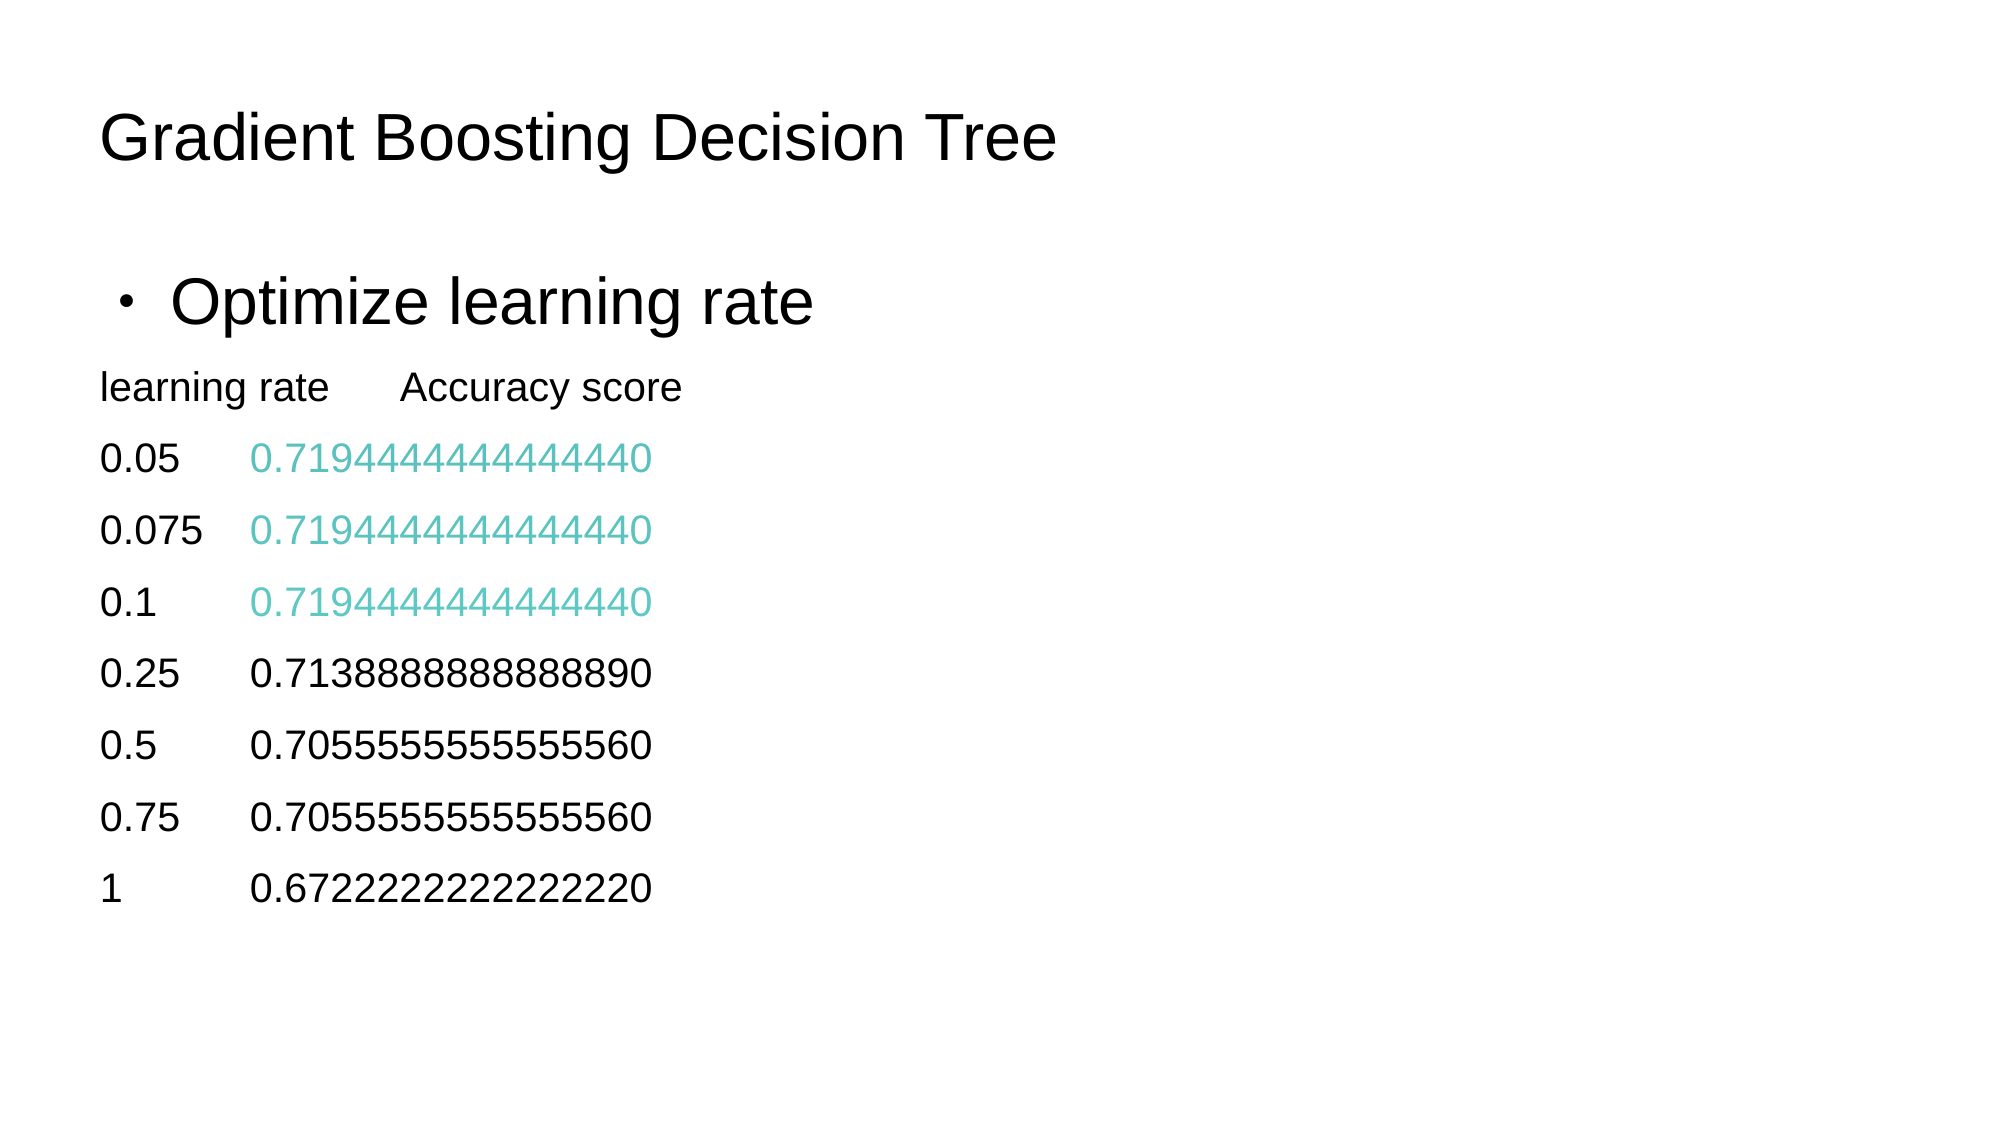

# Gradient Boosting Decision Tree
Optimize learning rate
learning rate	Accuracy score
0.05	0.7194444444444440
0.075	0.7194444444444440
0.1	0.7194444444444440
0.25	0.7138888888888890
0.5	0.7055555555555560
0.75	0.7055555555555560
1	0.6722222222222220